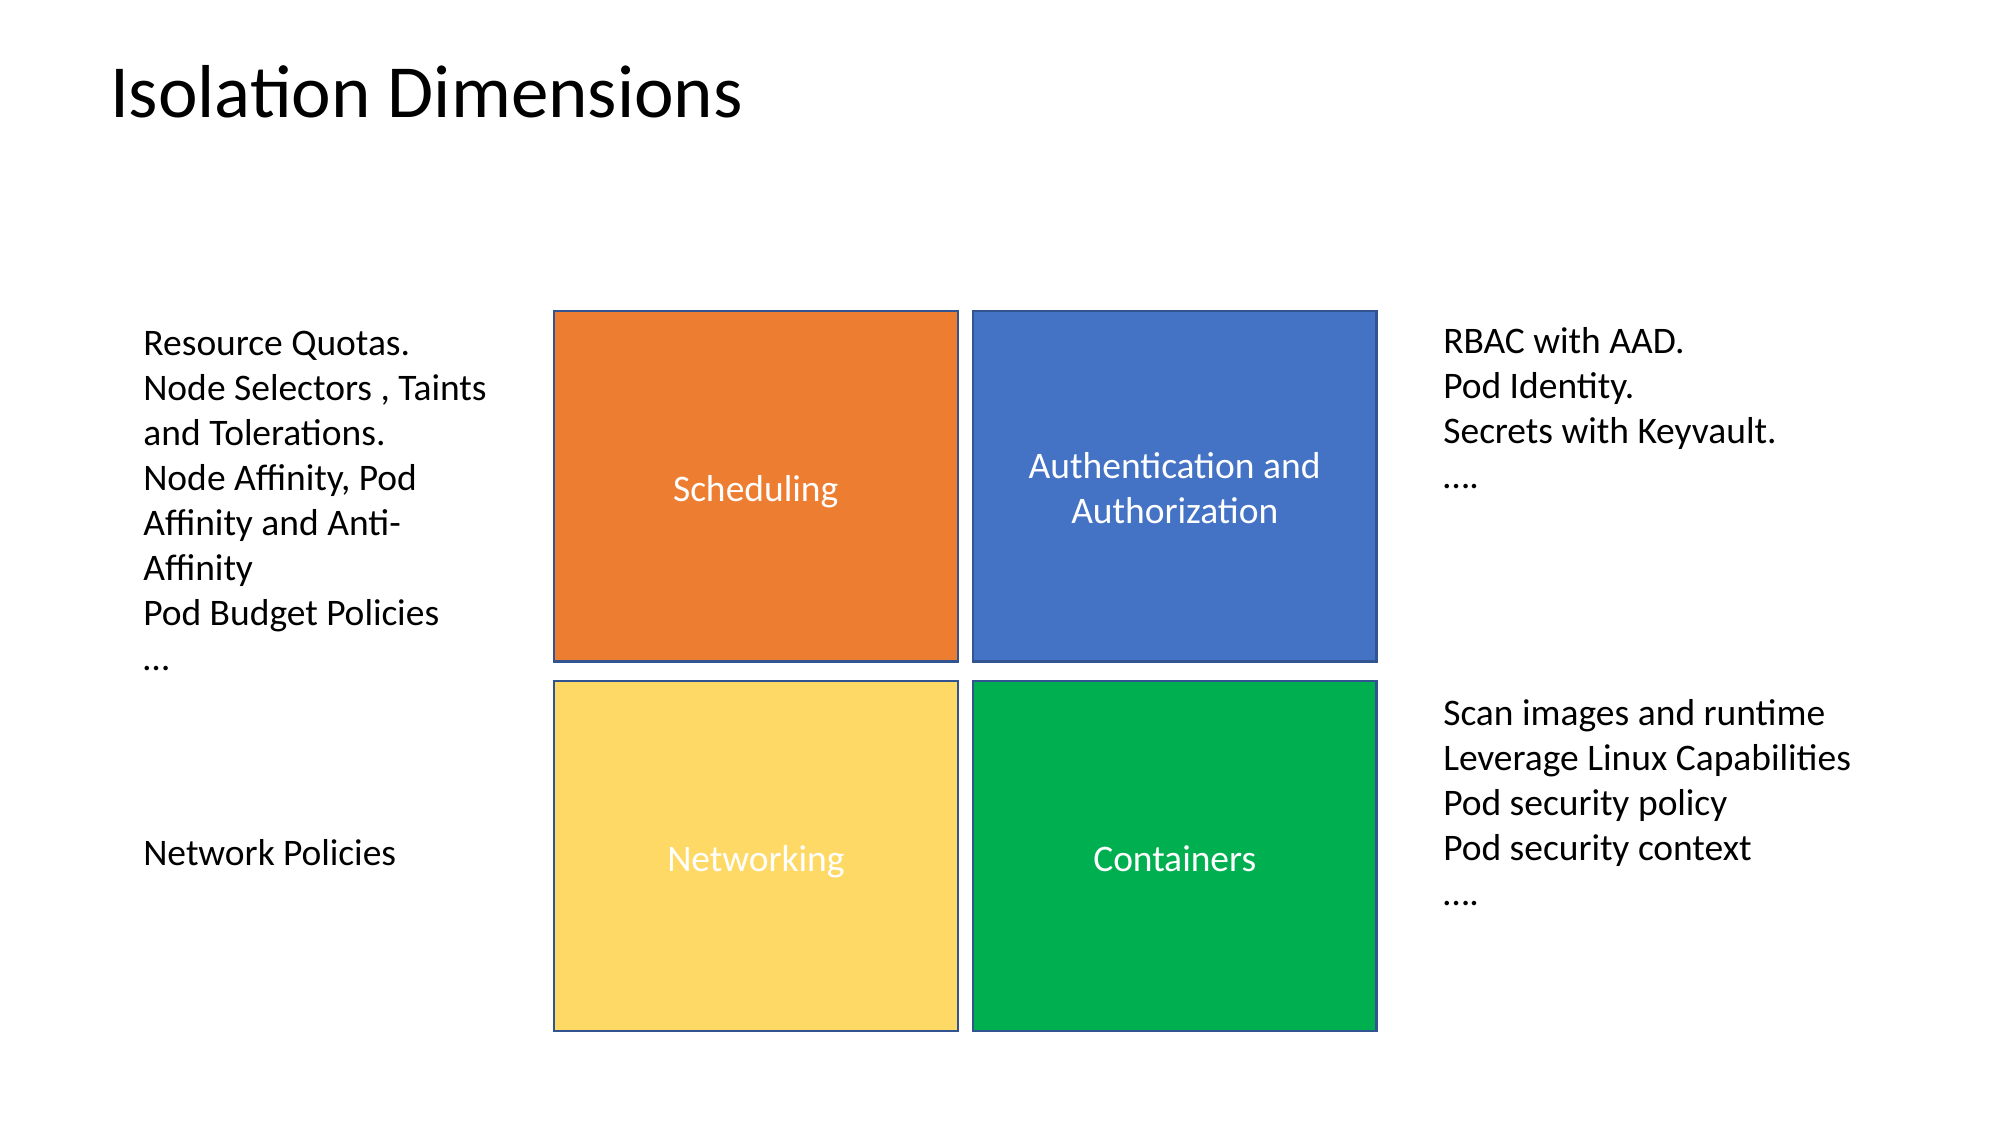

Isolation Dimensions
RBAC with AAD.
Pod Identity.
Secrets with Keyvault.
….

Resource Quotas.
Node Selectors , Taints and Tolerations.
Node Affinity, Pod Affinity and Anti-Affinity
Pod Budget Policies
…
Authentication and Authorization
Scheduling
Containers
Scan images and runtime
Leverage Linux Capabilities
Pod security policy
Pod security context
….
Networking

Network Policies